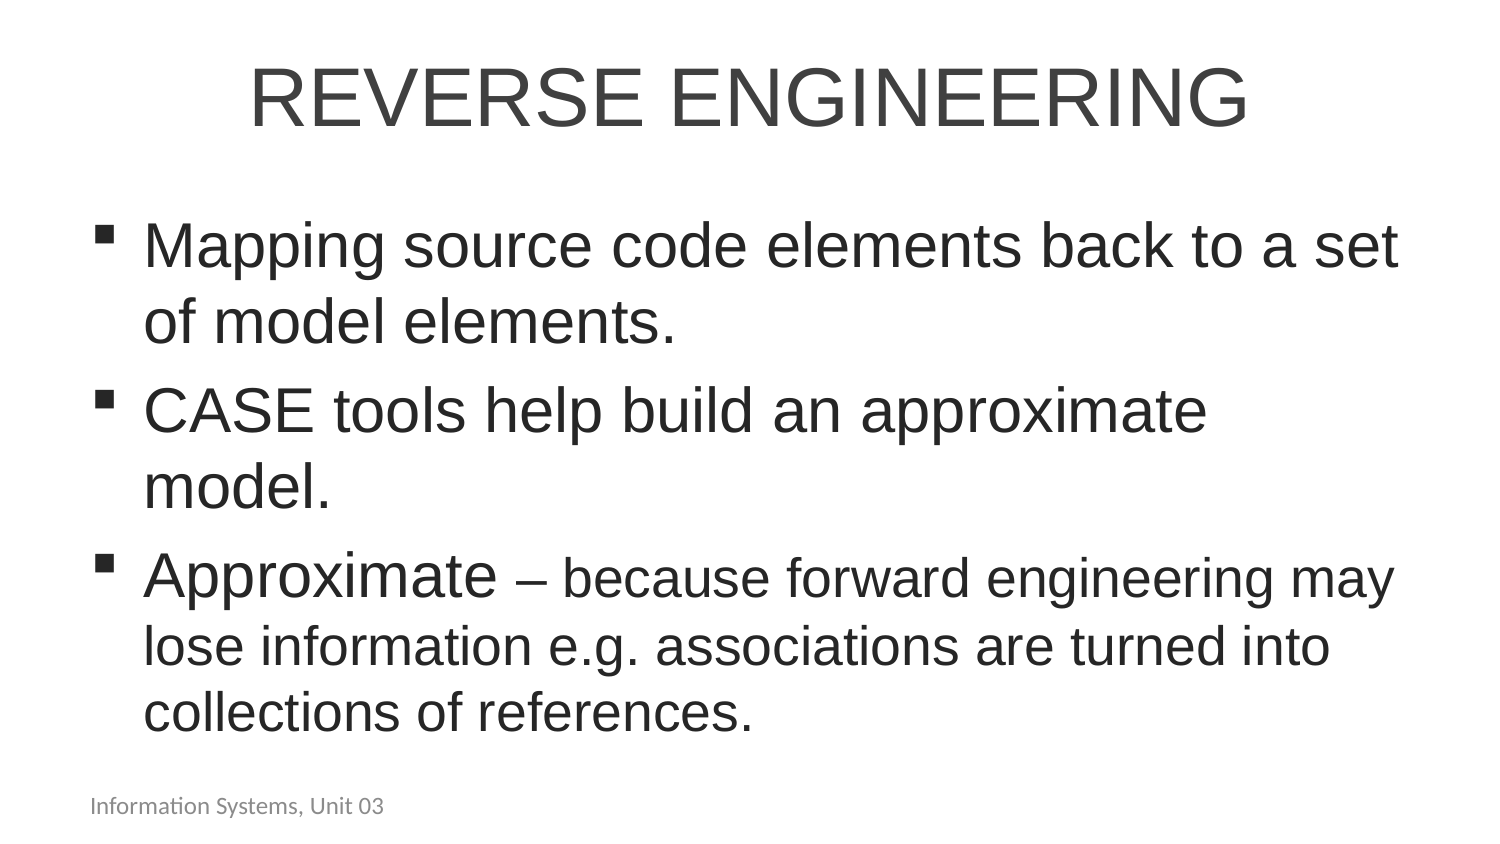

# Reverse engineering
Mapping source code elements back to a set of model elements.
CASE tools help build an approximate model.
Approximate – because forward engineering may lose information e.g. associations are turned into collections of references.
Information Systems, Unit 03
154